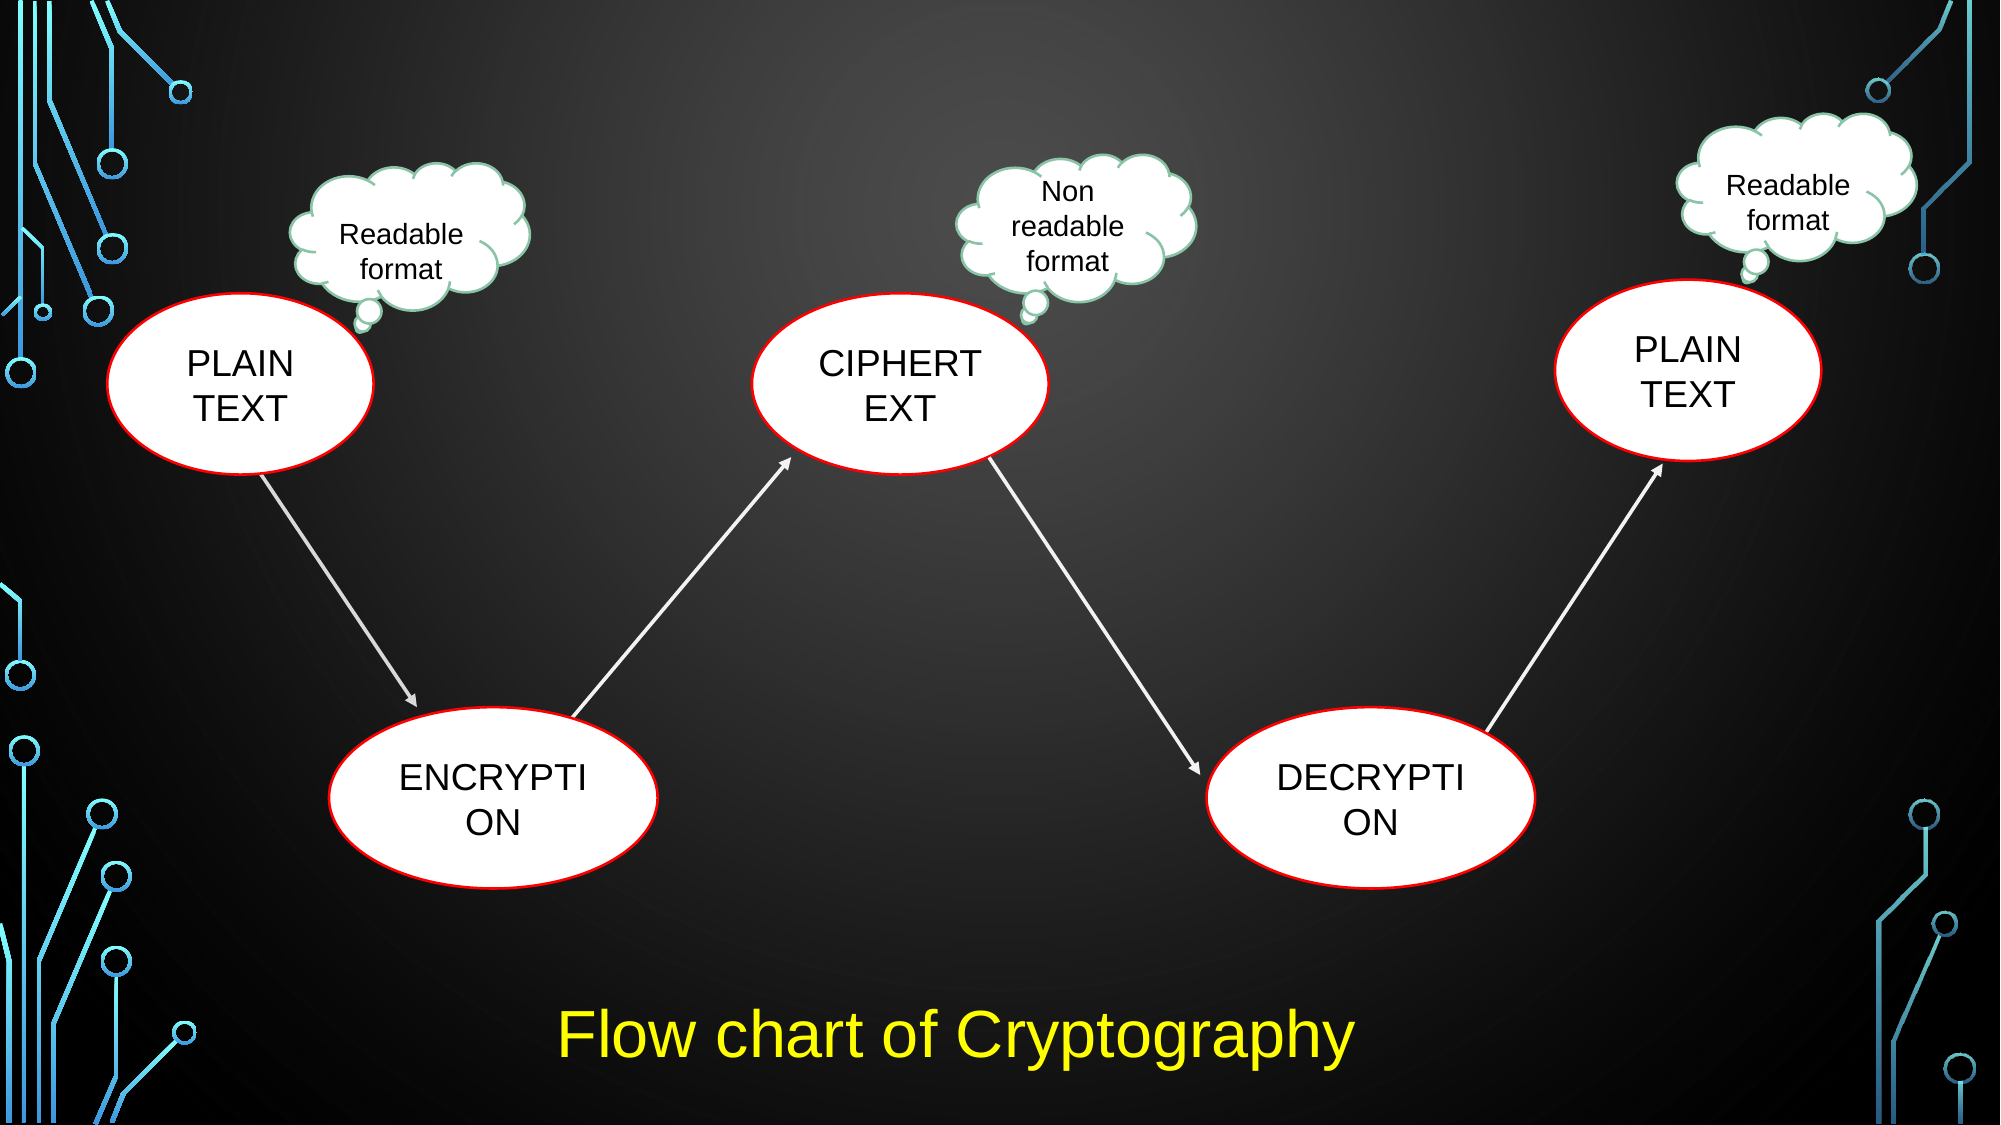

Readable format
Non readable format
 Readable format
PLAIN TEXT
CIPHERTEXT
PLAIN TEXT
ENCRYPTION
DECRYPTION
Flow chart of Cryptography